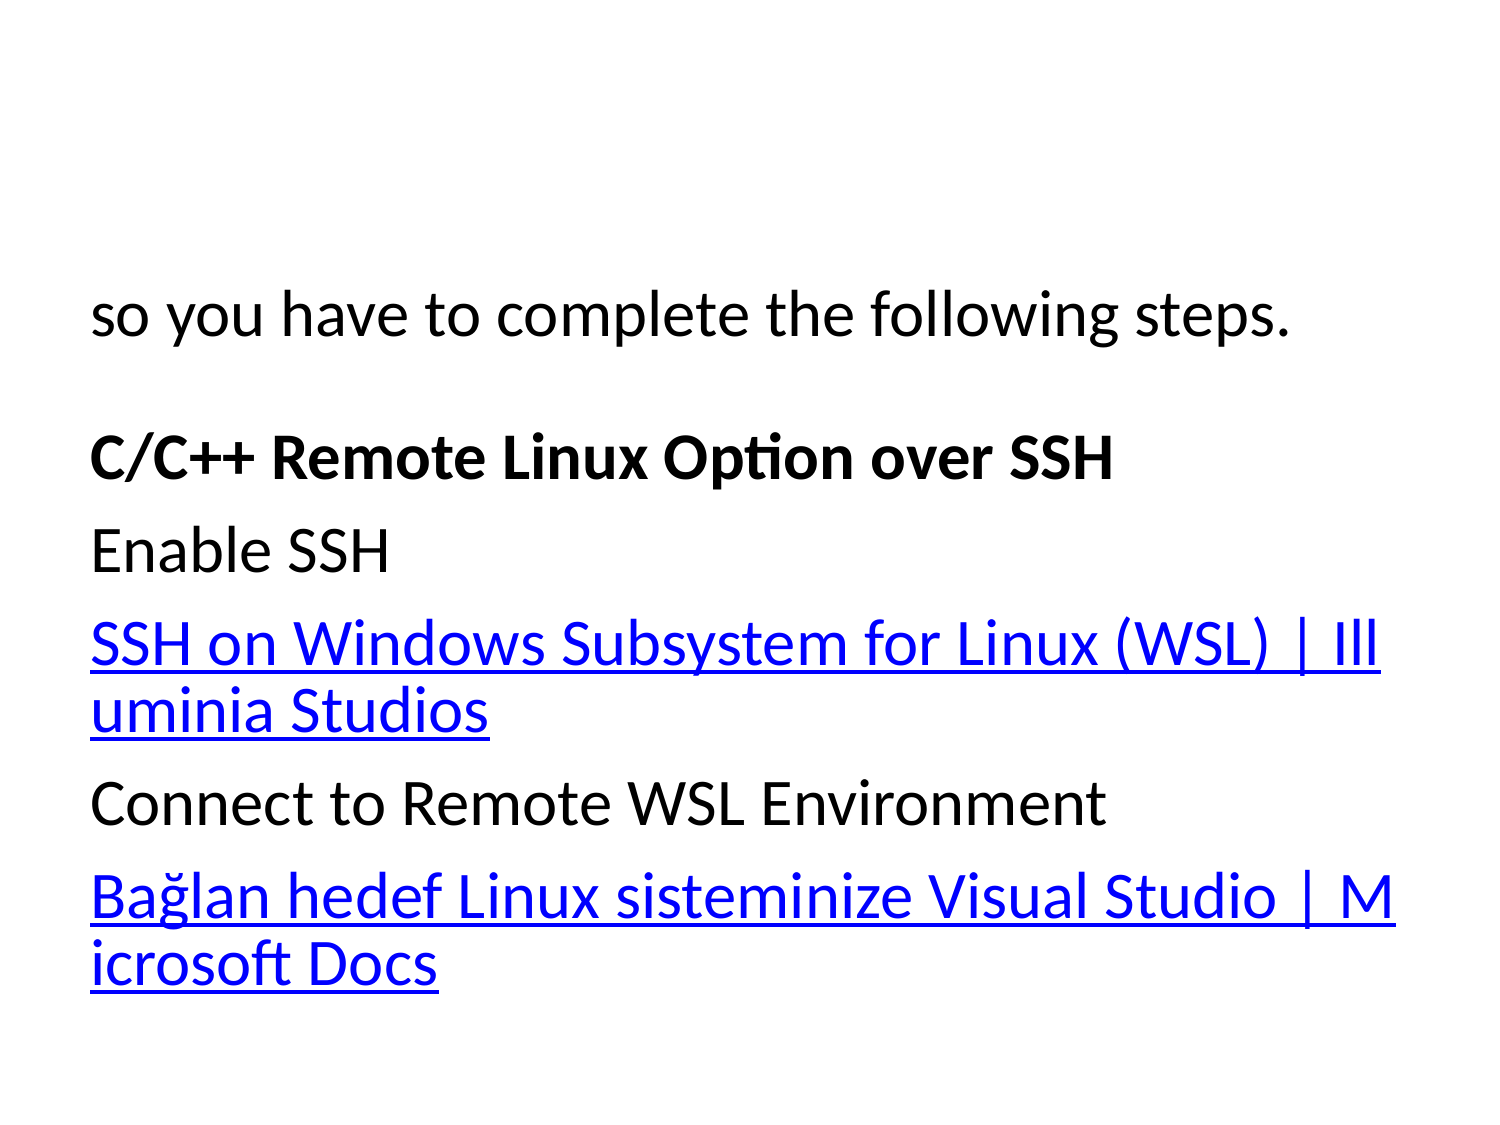

so you have to complete the following steps.
C/C++ Remote Linux Option over SSH
Enable SSH
SSH on Windows Subsystem for Linux (WSL) | Illuminia Studios
Connect to Remote WSL Environment
Bağlan hedef Linux sisteminize Visual Studio | Microsoft Docs